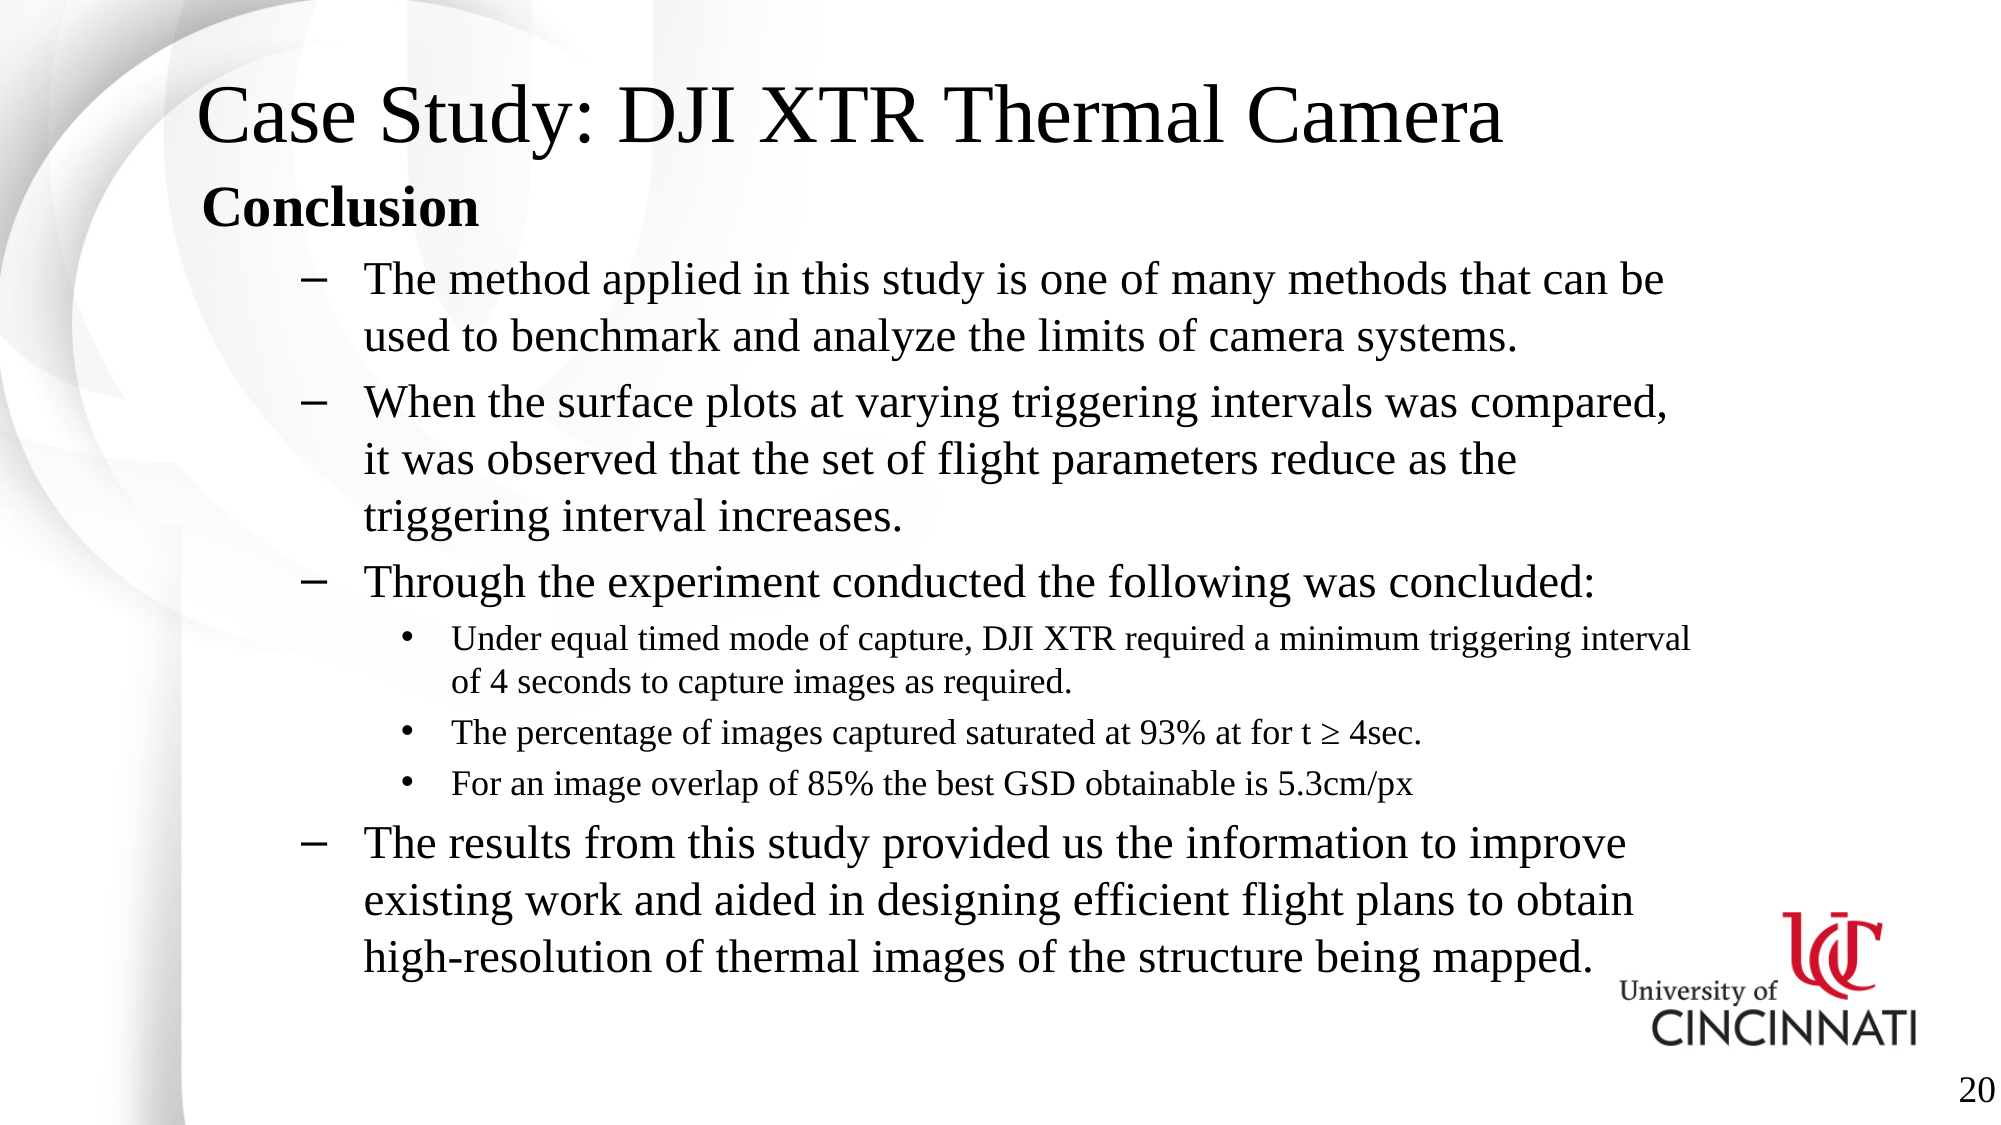

Case Study: DJI XTR Thermal Camera
Conclusion
The method applied in this study is one of many methods that can be used to benchmark and analyze the limits of camera systems.
When the surface plots at varying triggering intervals was compared, it was observed that the set of flight parameters reduce as the triggering interval increases.
Through the experiment conducted the following was concluded:
Under equal timed mode of capture, DJI XTR required a minimum triggering interval of 4 seconds to capture images as required.
The percentage of images captured saturated at 93% at for t ≥ 4sec.
For an image overlap of 85% the best GSD obtainable is 5.3cm/px
The results from this study provided us the information to improve existing work and aided in designing efficient flight plans to obtain high-resolution of thermal images of the structure being mapped.
20